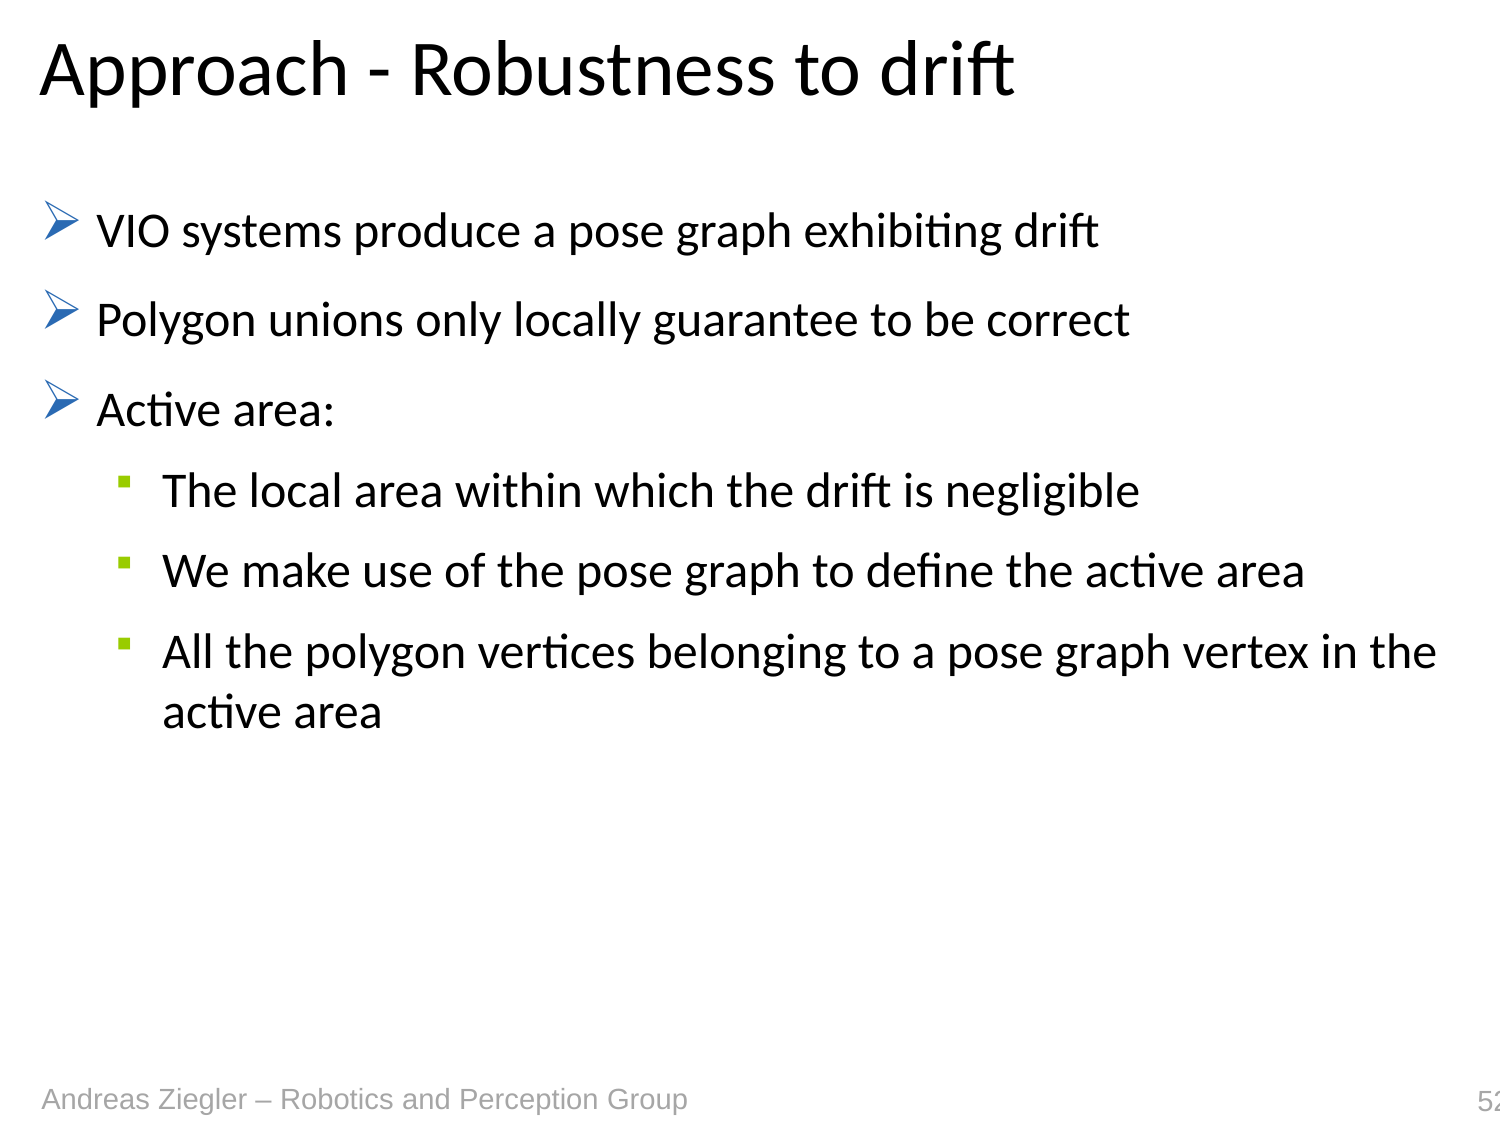

# Approach - Robustness to drift
VIO systems produce a pose graph exhibiting drift
Polygon unions only locally guarantee to be correct
Active area:
The local area within which the drift is negligible
We make use of the pose graph to define the active area
All the polygon vertices belonging to a pose graph vertex in the active area